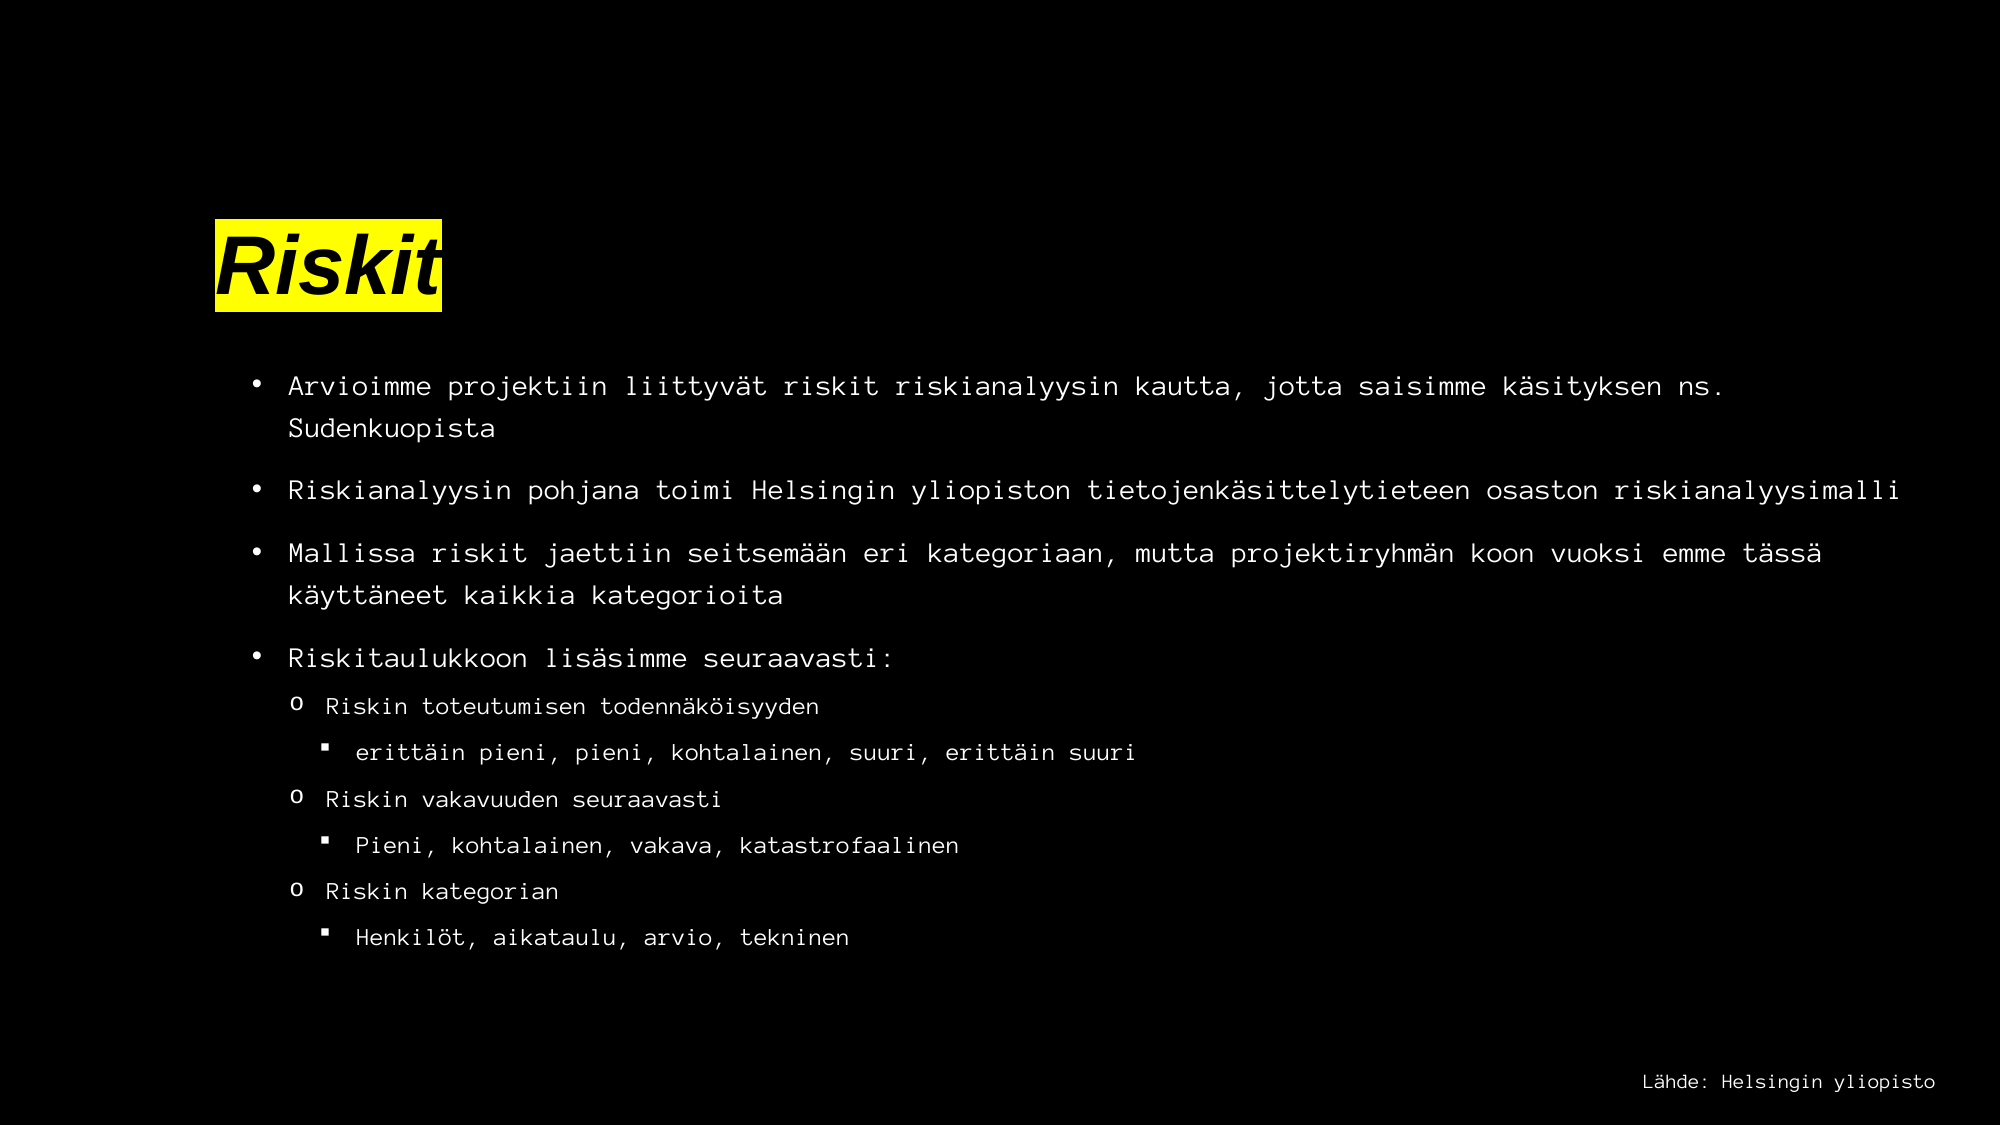

# Riskit
Arvioimme projektiin liittyvät riskit riskianalyysin kautta, jotta saisimme käsityksen ns. Sudenkuopista
Riskianalyysin pohjana toimi Helsingin yliopiston tietojenkäsittelytieteen osaston riskianalyysimalli
Mallissa riskit jaettiin seitsemään eri kategoriaan, mutta projektiryhmän koon vuoksi emme tässä käyttäneet kaikkia kategorioita
Riskitaulukkoon lisäsimme seuraavasti:
Riskin toteutumisen todennäköisyyden
erittäin pieni, pieni, kohtalainen, suuri, erittäin suuri
Riskin vakavuuden seuraavasti
Pieni, kohtalainen, vakava, katastrofaalinen
Riskin kategorian
Henkilöt, aikataulu, arvio, tekninen
Lähde: Helsingin yliopisto